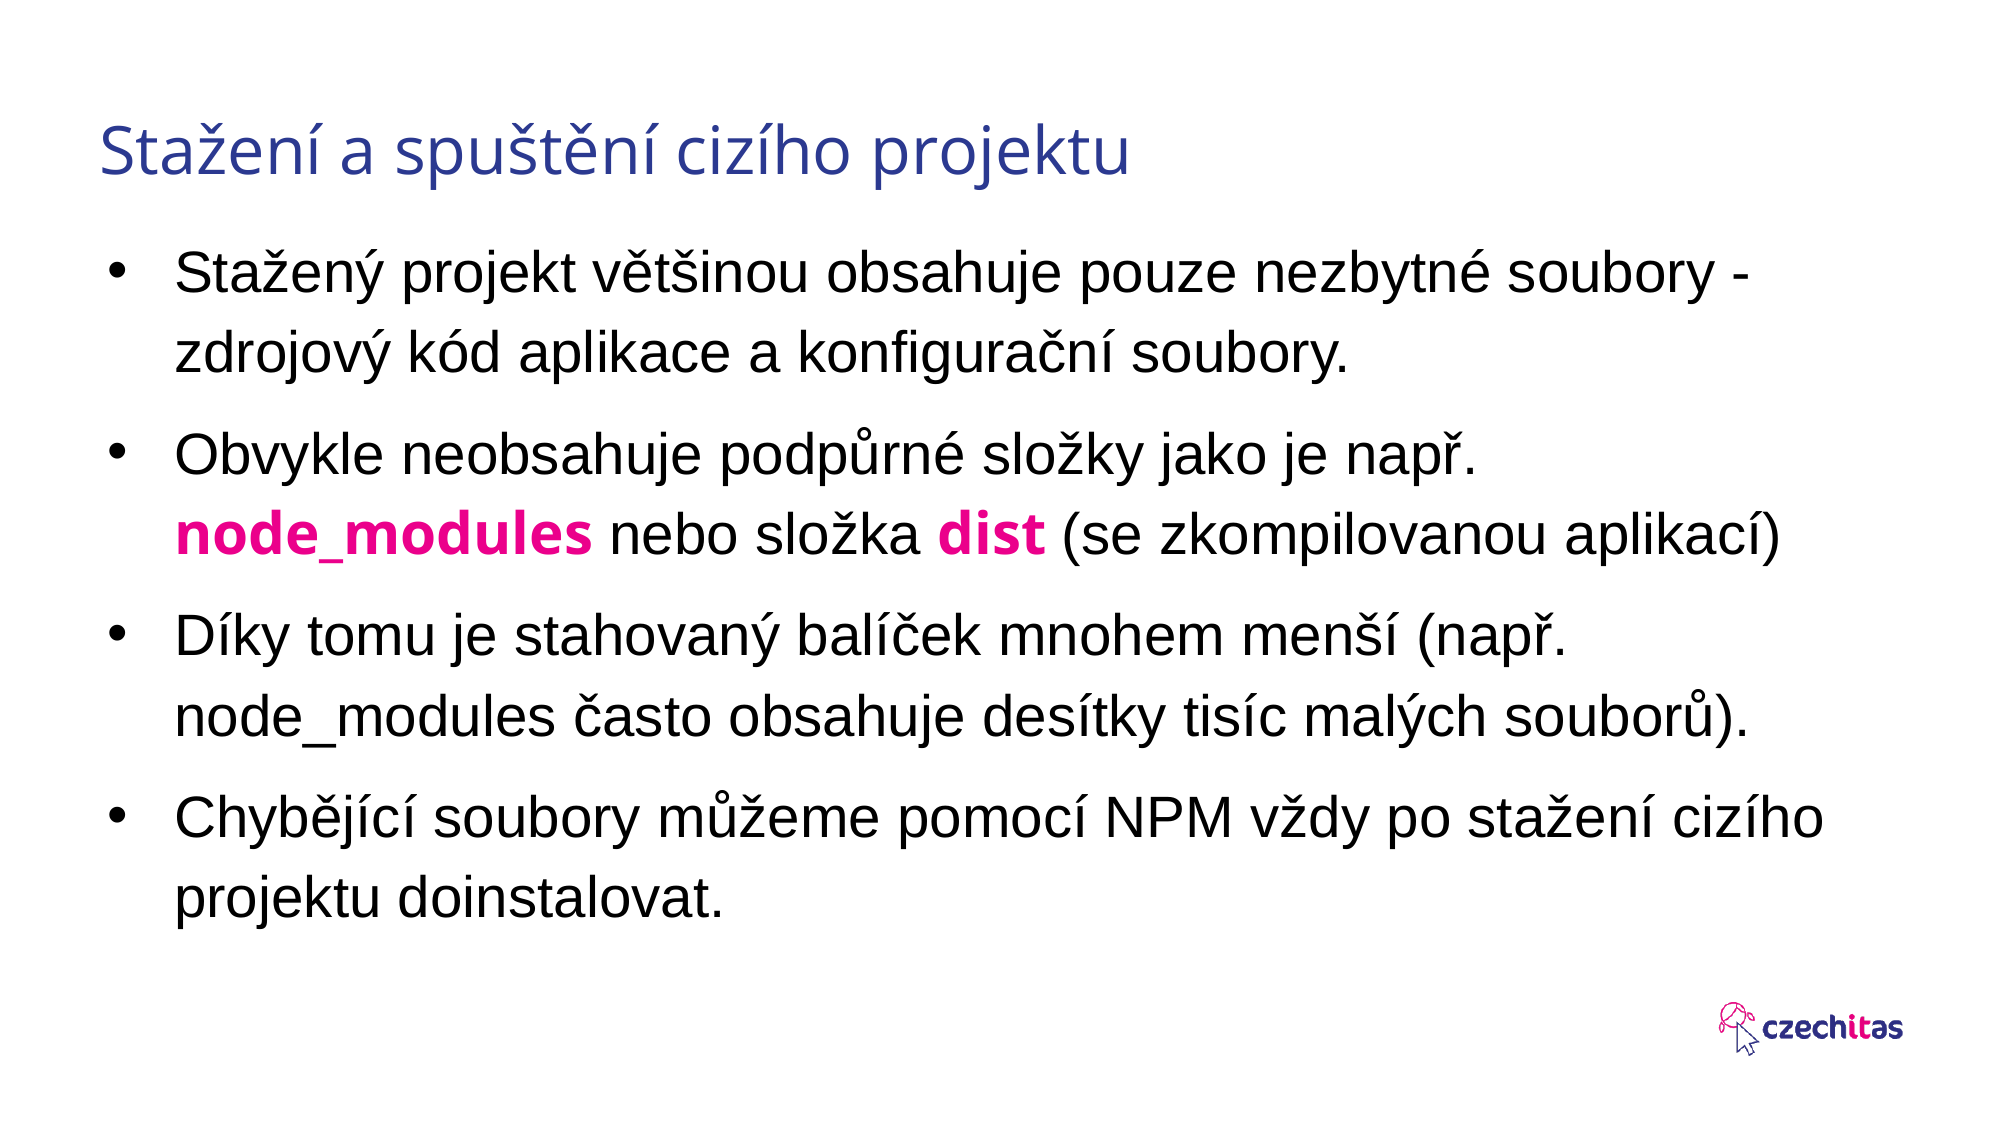

# Stažení a spuštění cizího projektu
Stažený projekt většinou obsahuje pouze nezbytné soubory - zdrojový kód aplikace a konfigurační soubory.
Obvykle neobsahuje podpůrné složky jako je např. node_modules nebo složka dist (se zkompilovanou aplikací)
Díky tomu je stahovaný balíček mnohem menší (např. node_modules často obsahuje desítky tisíc malých souborů).
Chybějící soubory můžeme pomocí NPM vždy po stažení cizího projektu doinstalovat.